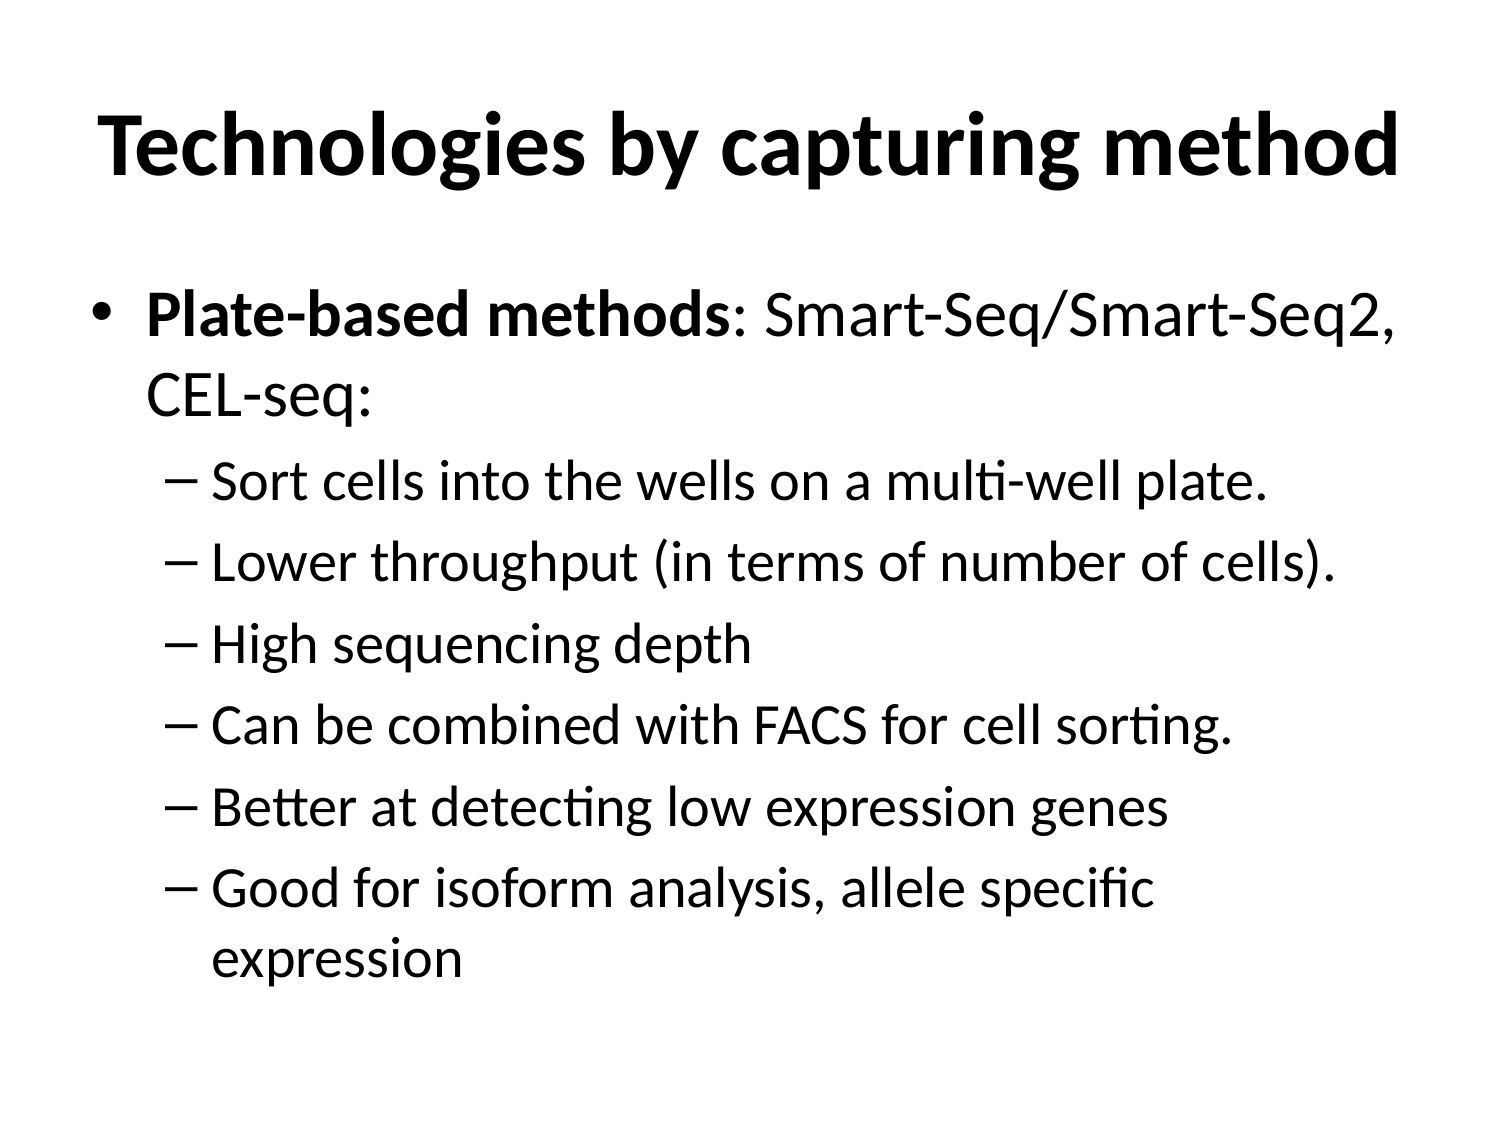

# Technologies by capturing method
Plate-based methods: Smart-Seq/Smart-Seq2, CEL-seq:
Sort cells into the wells on a multi-well plate.
Lower throughput (in terms of number of cells).
High sequencing depth
Can be combined with FACS for cell sorting.
Better at detecting low expression genes
Good for isoform analysis, allele specific expression